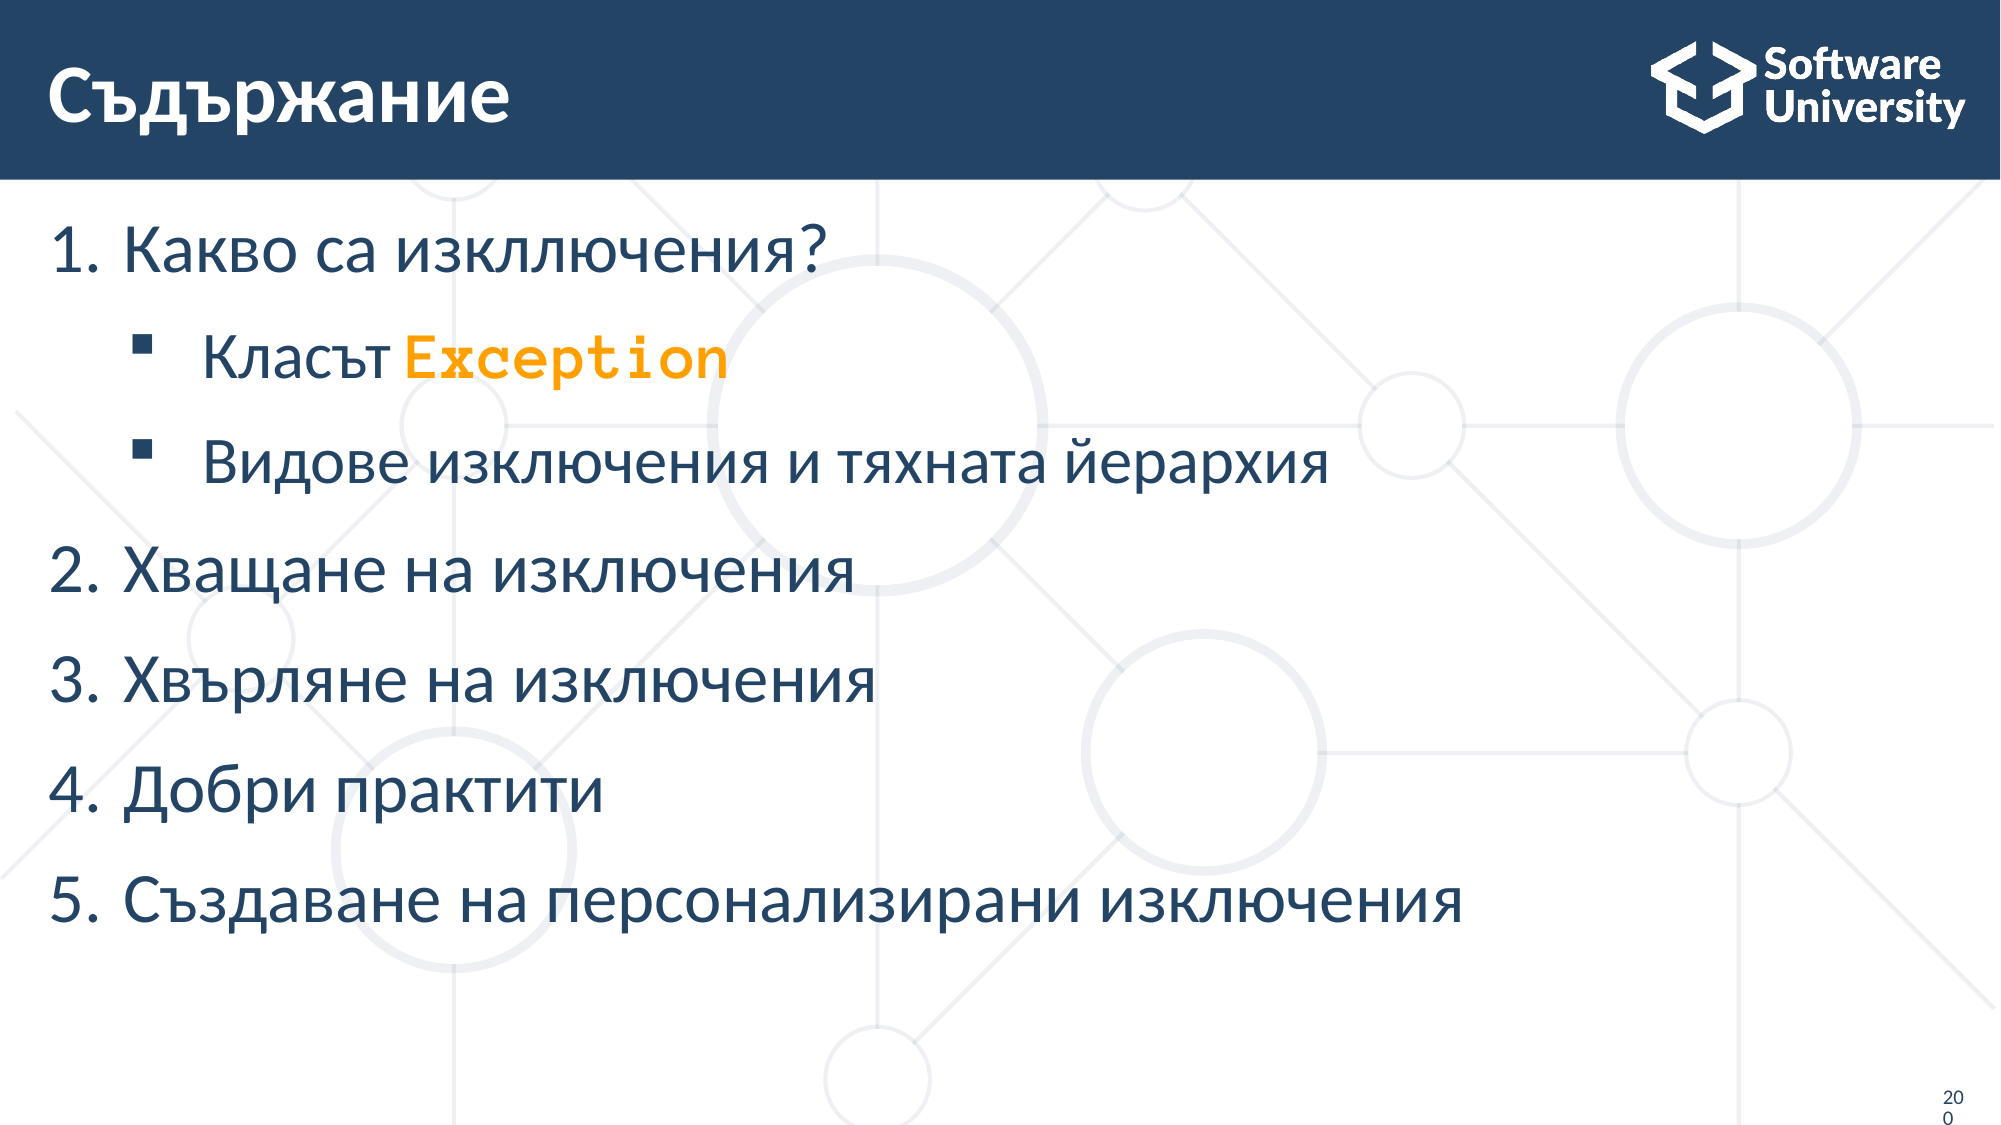

# Съдържание
Какво са изкллючения?
Класът Exception
Видове изключения и тяхната йерархия
Хващане на изключения
Хвърляне на изключения
Добри практити
Създаване на персонализирани изключения
200